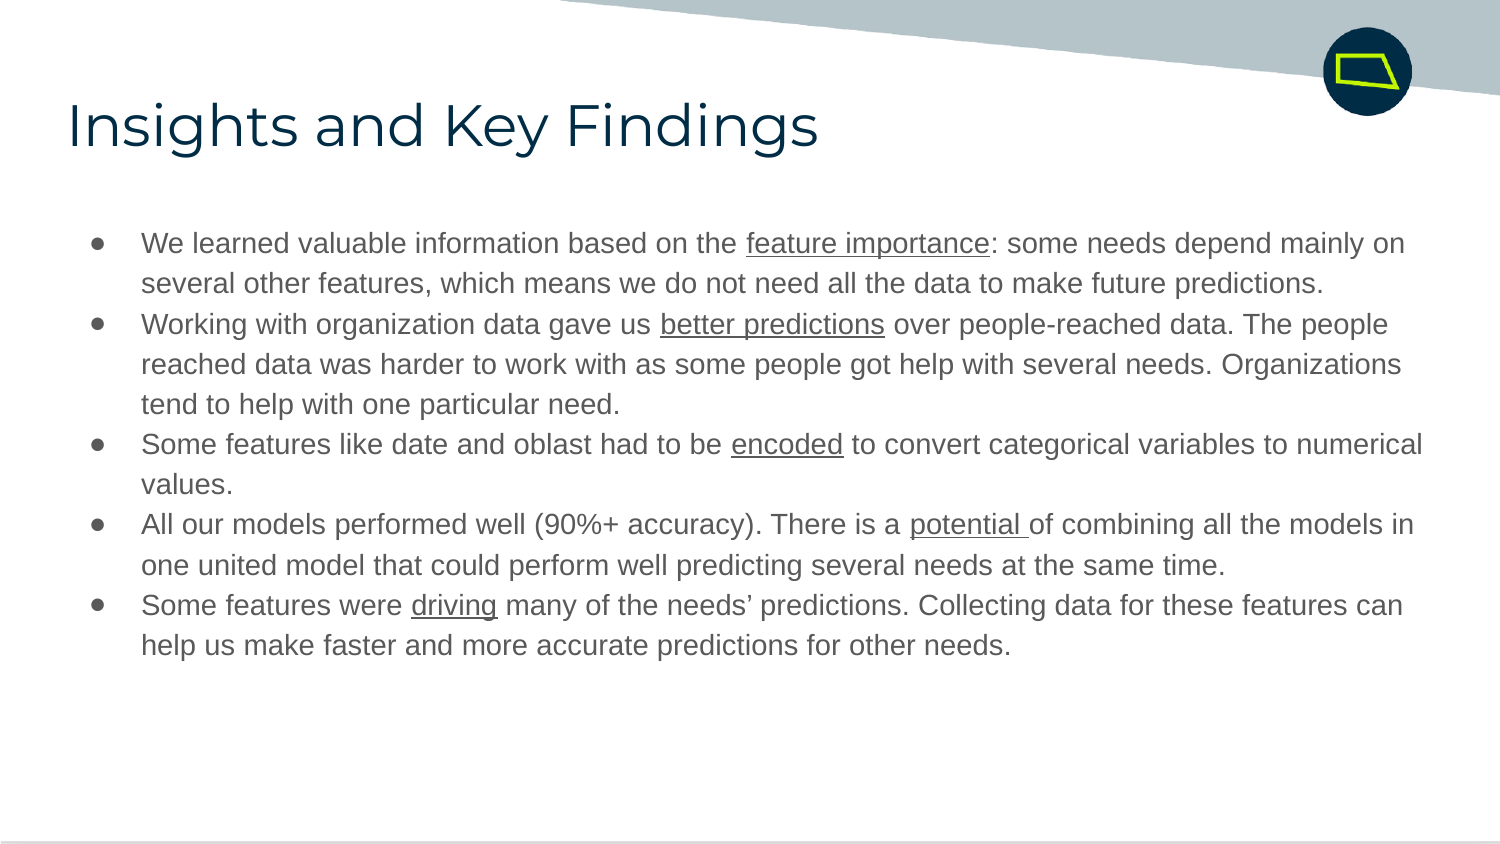

Insights and Key Findings
We learned valuable information based on the feature importance: some needs depend mainly on several other features, which means we do not need all the data to make future predictions.
Working with organization data gave us better predictions over people-reached data. The people reached data was harder to work with as some people got help with several needs. Organizations tend to help with one particular need.
Some features like date and oblast had to be encoded to convert categorical variables to numerical values.
All our models performed well (90%+ accuracy). There is a potential of combining all the models in one united model that could perform well predicting several needs at the same time.
Some features were driving many of the needs’ predictions. Collecting data for these features can help us make faster and more accurate predictions for other needs.